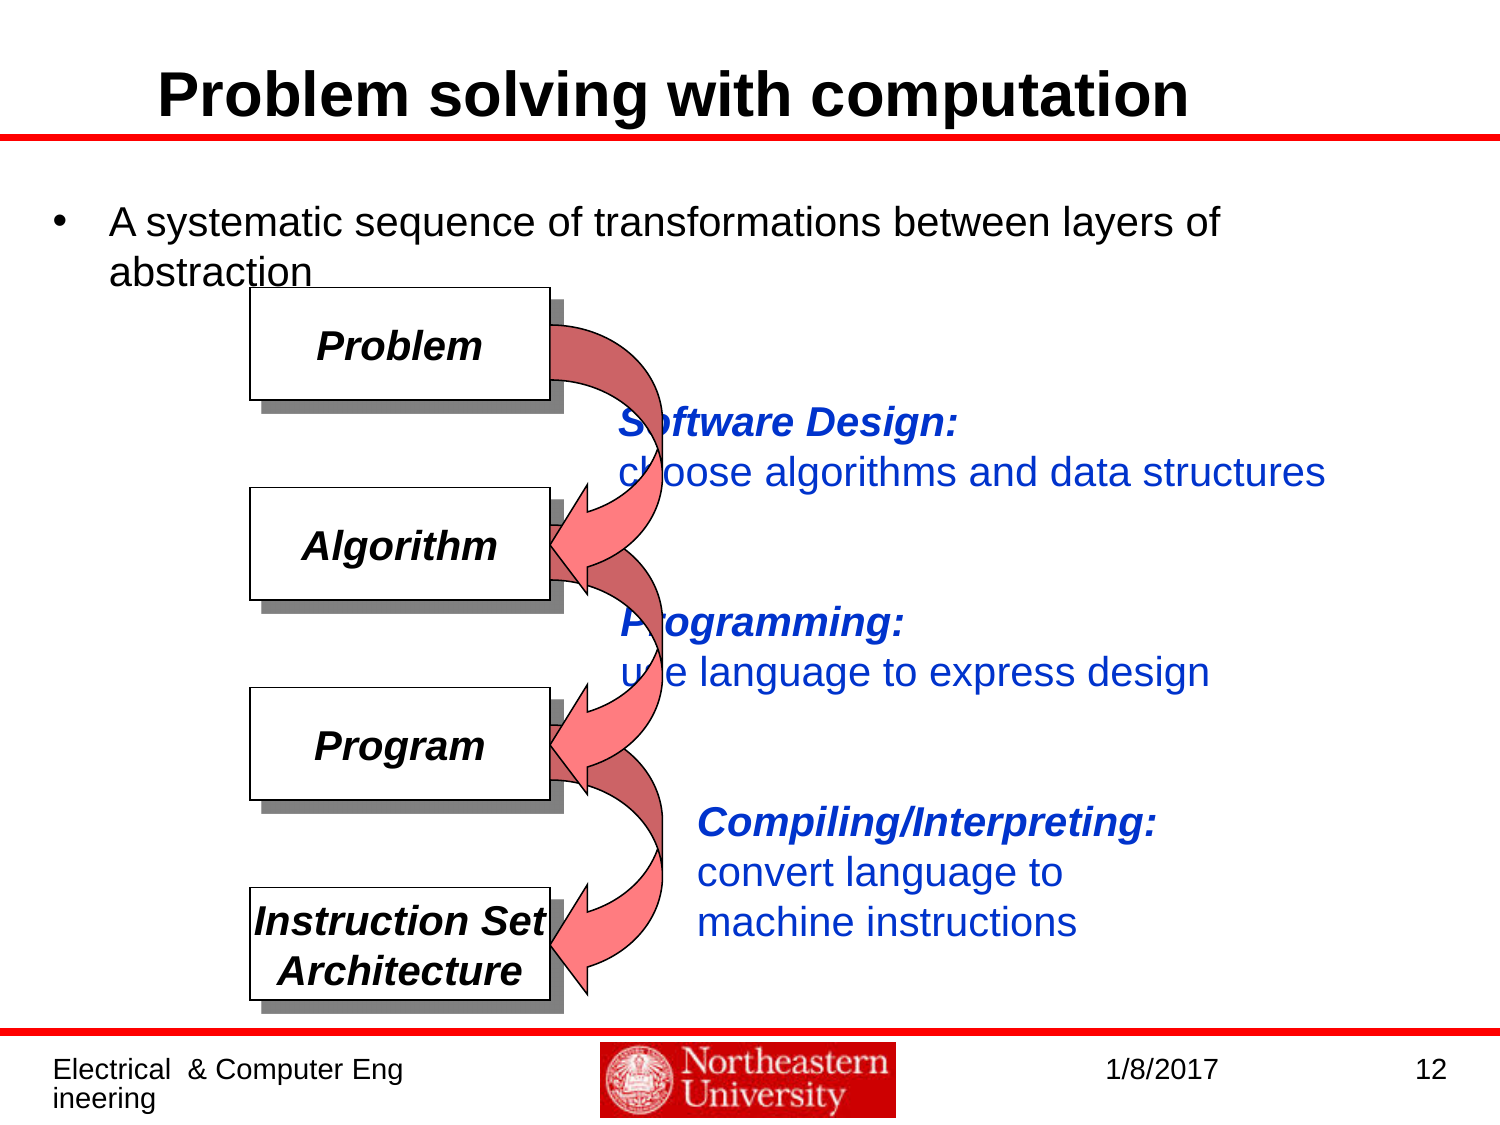

Problem solving with computation
A systematic sequence of transformations between layers of abstraction
Problem

Software Design:
choose algorithms and data structures
Algorithm

Programming:
use language to express design
Program

Compiling/Interpreting:
convert language to
machine instructions
Instruction Set
Architecture
Electrical  & Computer Engineering
1/8/2017
12